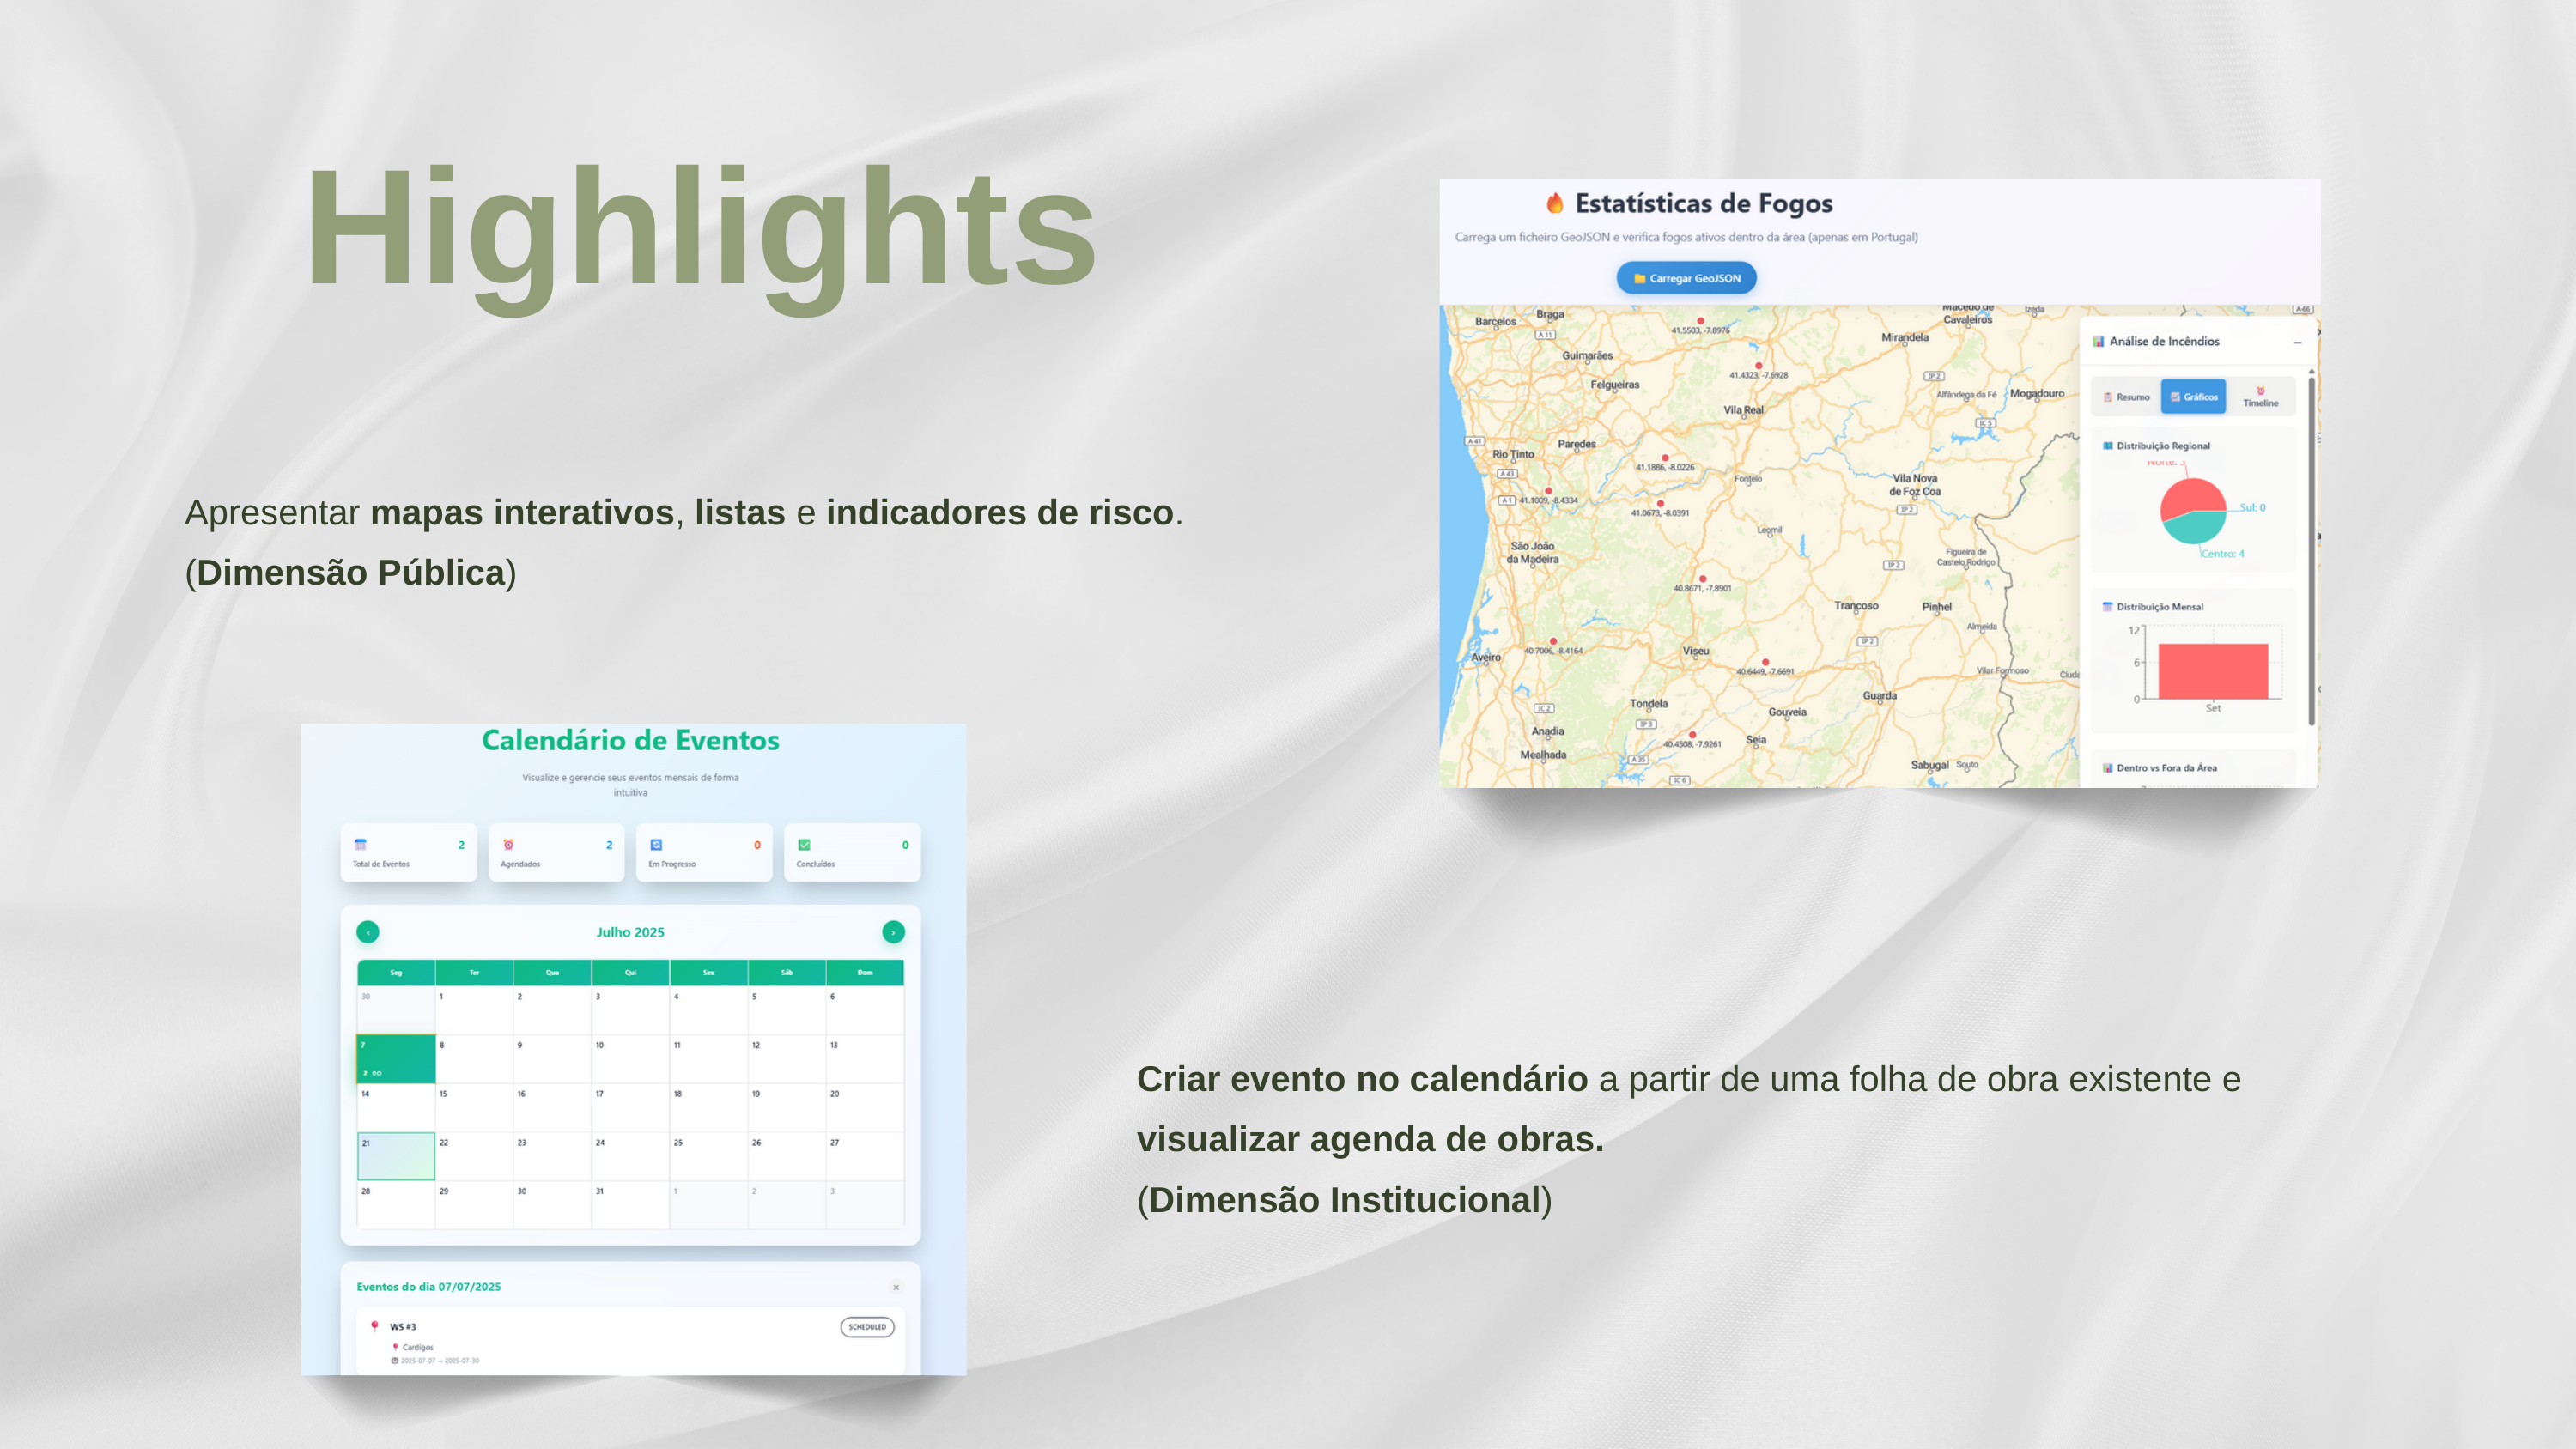

Highlights

Apresentar mapas interativos, listas e indicadores de risco.
(Dimensão Pública)

Criar evento no calendário a partir de uma folha de obra existente e visualizar agenda de obras.
(Dimensão Institucional)